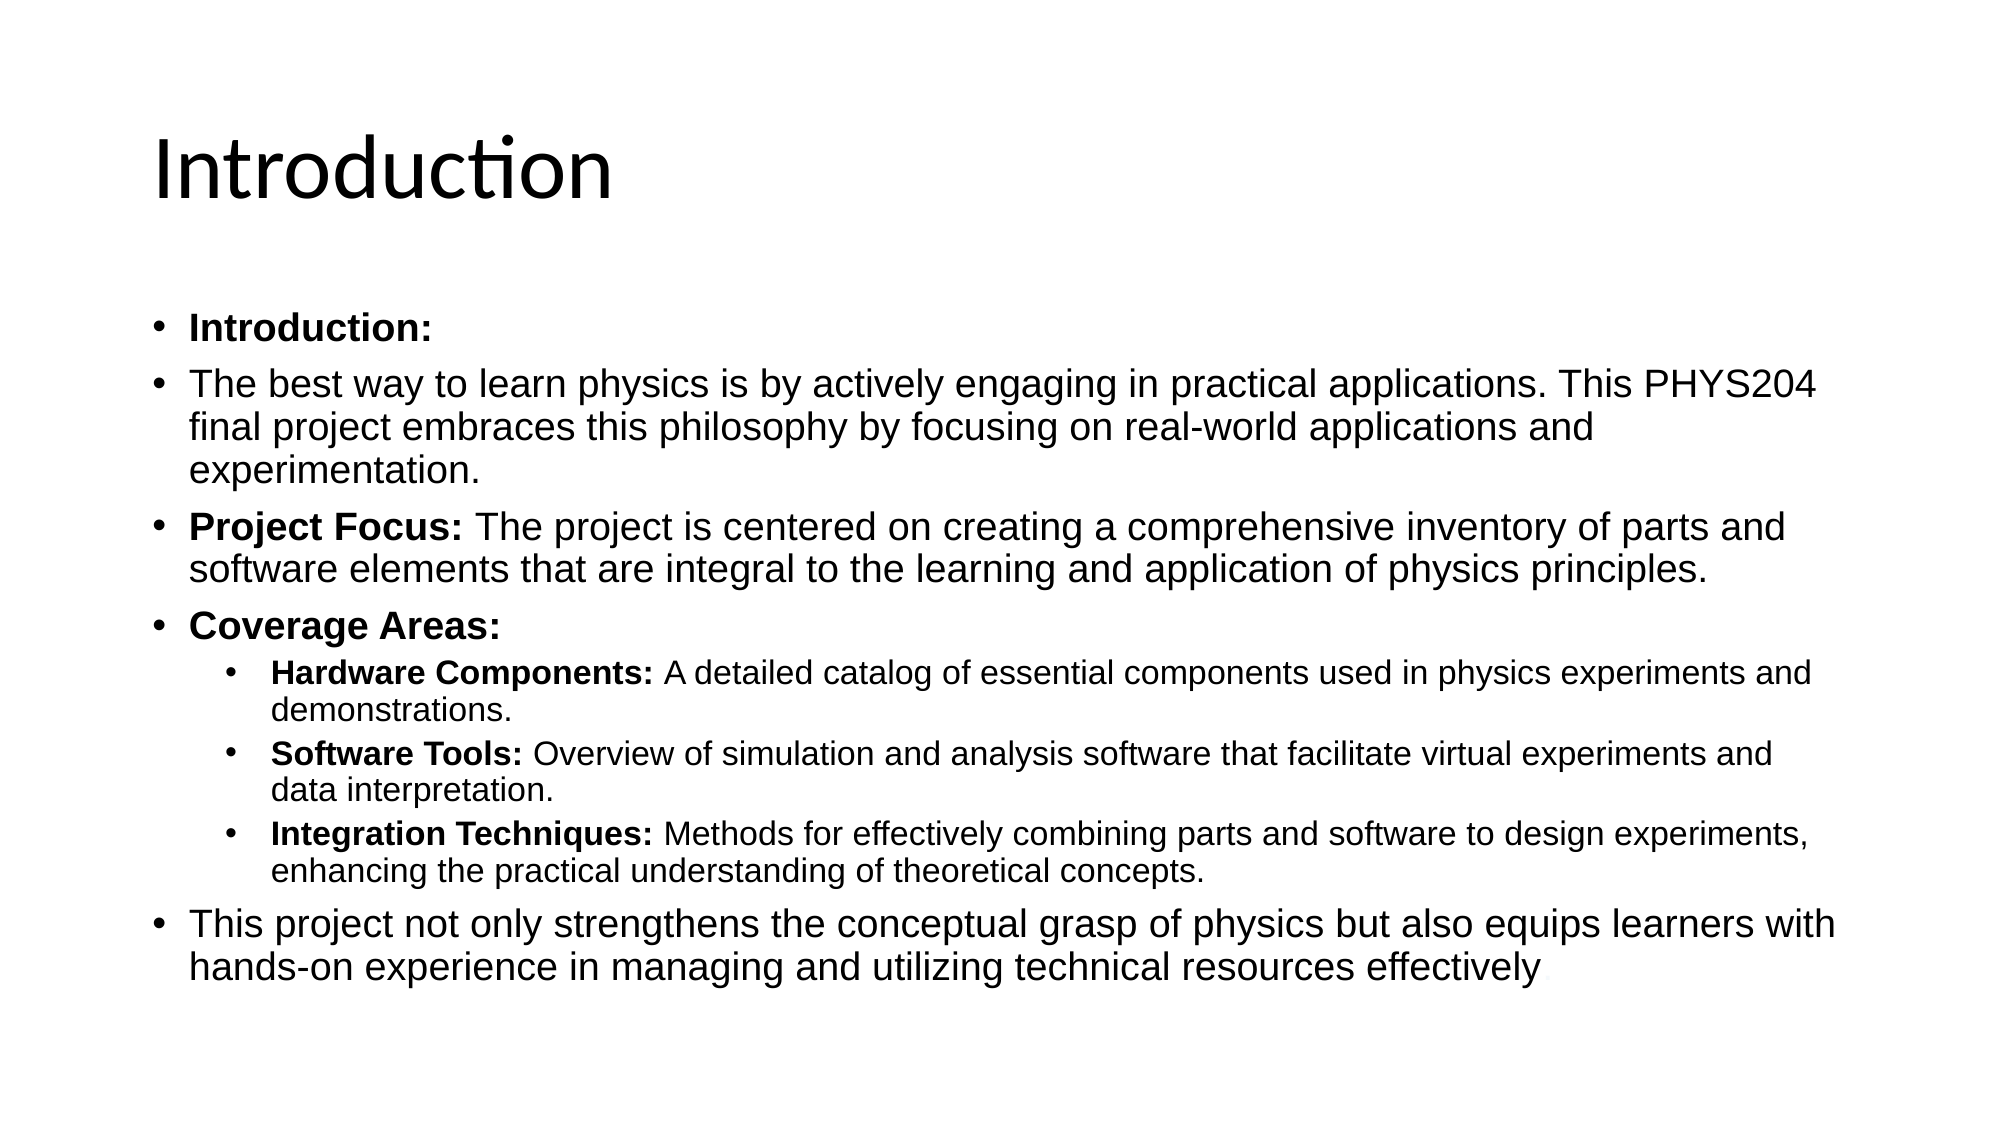

# Introduction
Introduction:
The best way to learn physics is by actively engaging in practical applications. This PHYS204 final project embraces this philosophy by focusing on real-world applications and experimentation.
Project Focus: The project is centered on creating a comprehensive inventory of parts and software elements that are integral to the learning and application of physics principles.
Coverage Areas:
Hardware Components: A detailed catalog of essential components used in physics experiments and demonstrations.
Software Tools: Overview of simulation and analysis software that facilitate virtual experiments and data interpretation.
Integration Techniques: Methods for effectively combining parts and software to design experiments, enhancing the practical understanding of theoretical concepts.
This project not only strengthens the conceptual grasp of physics but also equips learners with hands-on experience in managing and utilizing technical resources effectively.